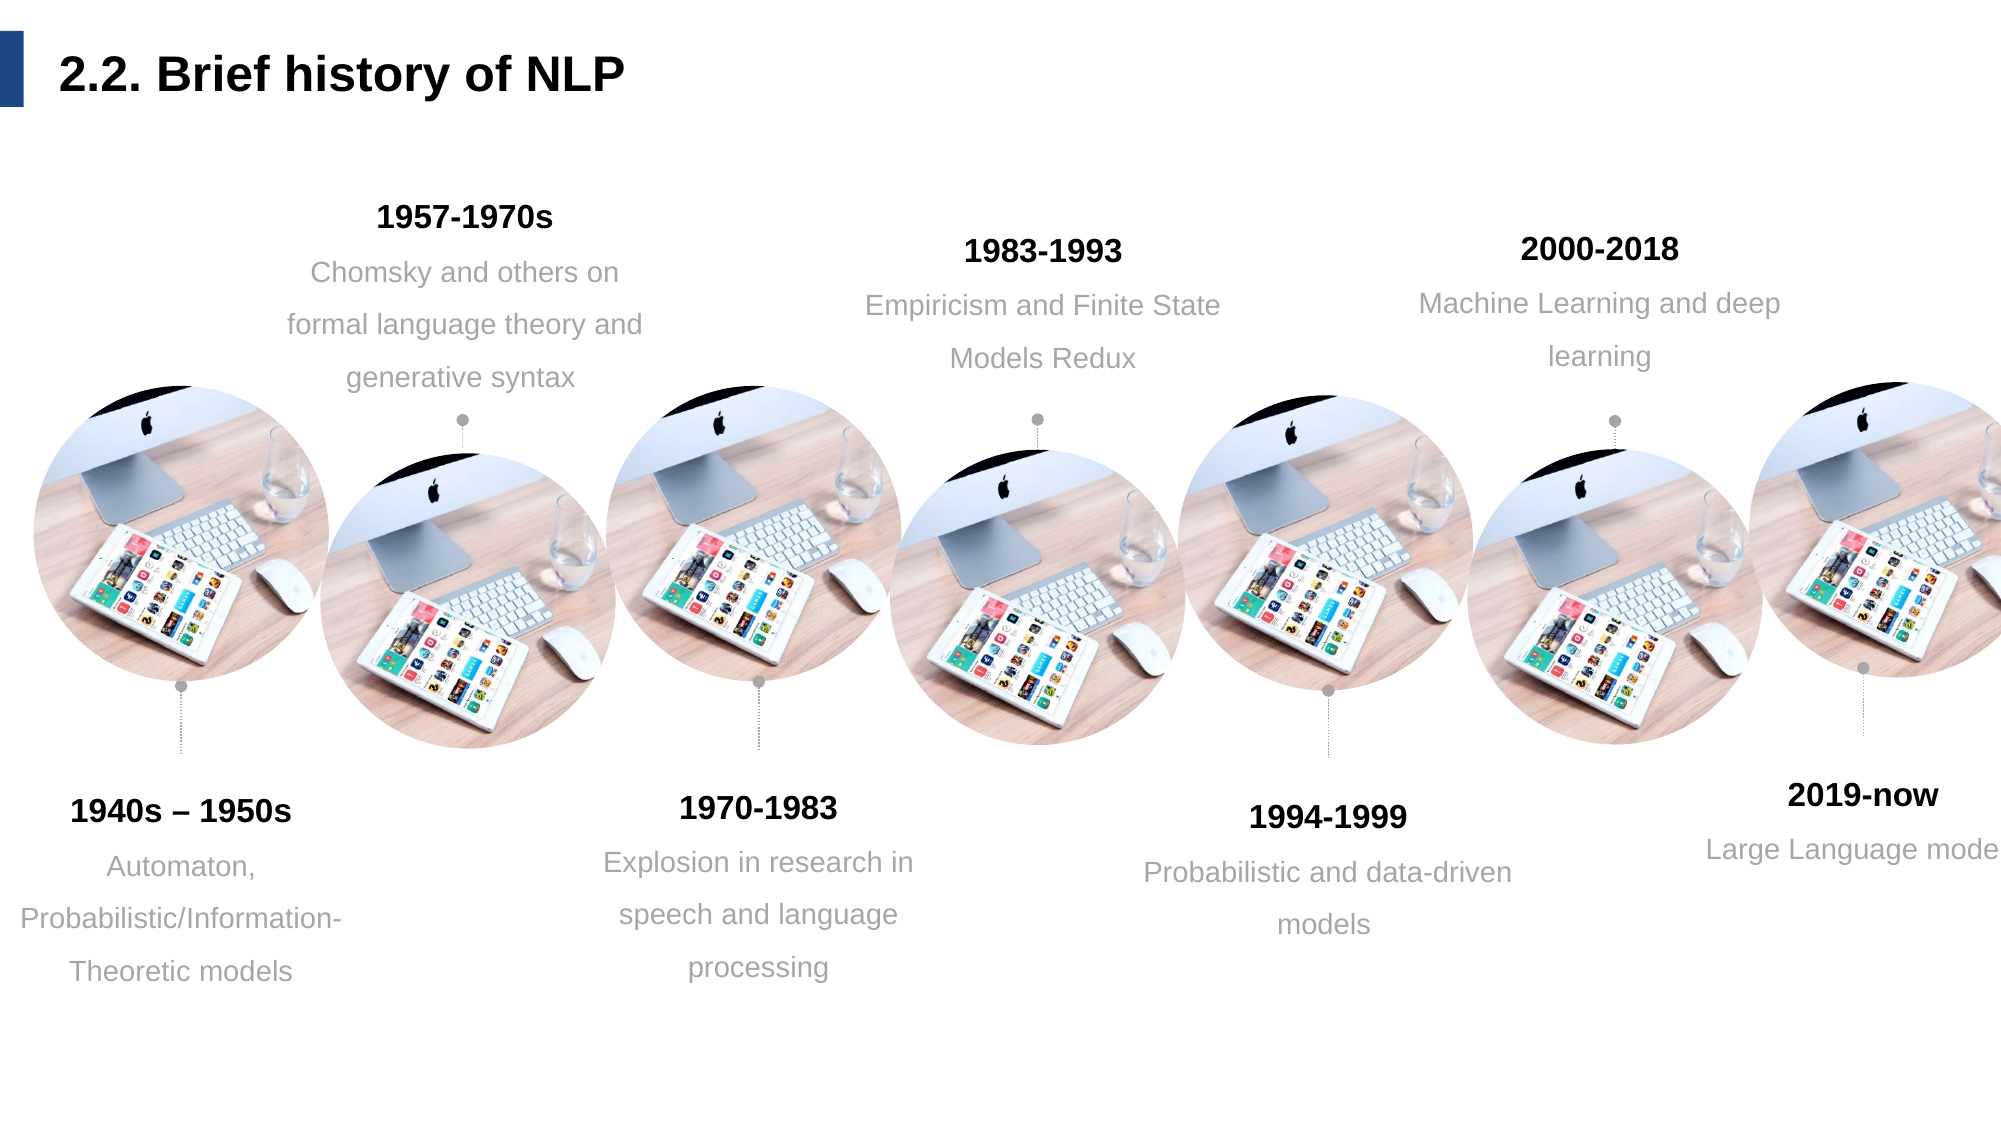

2.2. Brief history of NLP
1957-1970s
Chomsky and others on formal language theory and generative syntax
2000-2018
Machine Learning and deep learning
1983-1993
Empiricism and Finite State Models Redux

2019-now
Large Language models
1970-1983
Explosion in research in speech and language processing
1940s – 1950s
Automaton, Probabilistic/Information-Theoretic models
1994-1999
Probabilistic and data-driven models